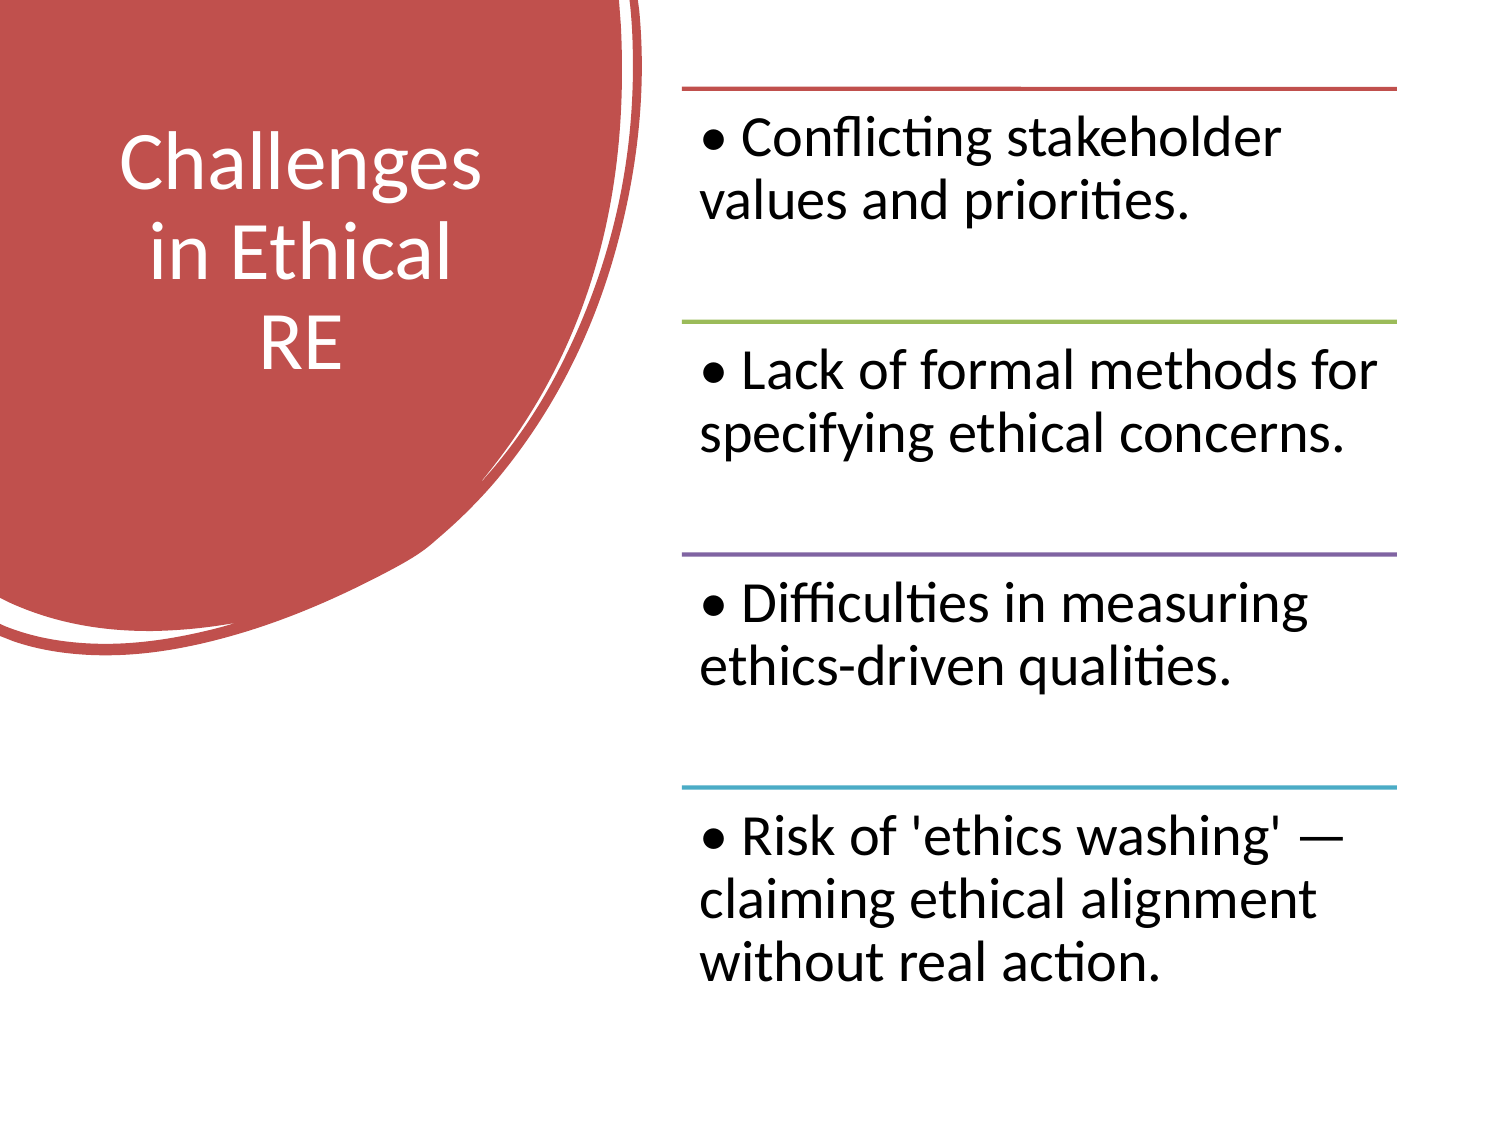

• Conflicting stakeholder values and priorities.
• Lack of formal methods for specifying ethical concerns.
• Difficulties in measuring ethics-driven qualities.
• Risk of 'ethics washing' — claiming ethical alignment without real action.
# Challenges in Ethical RE